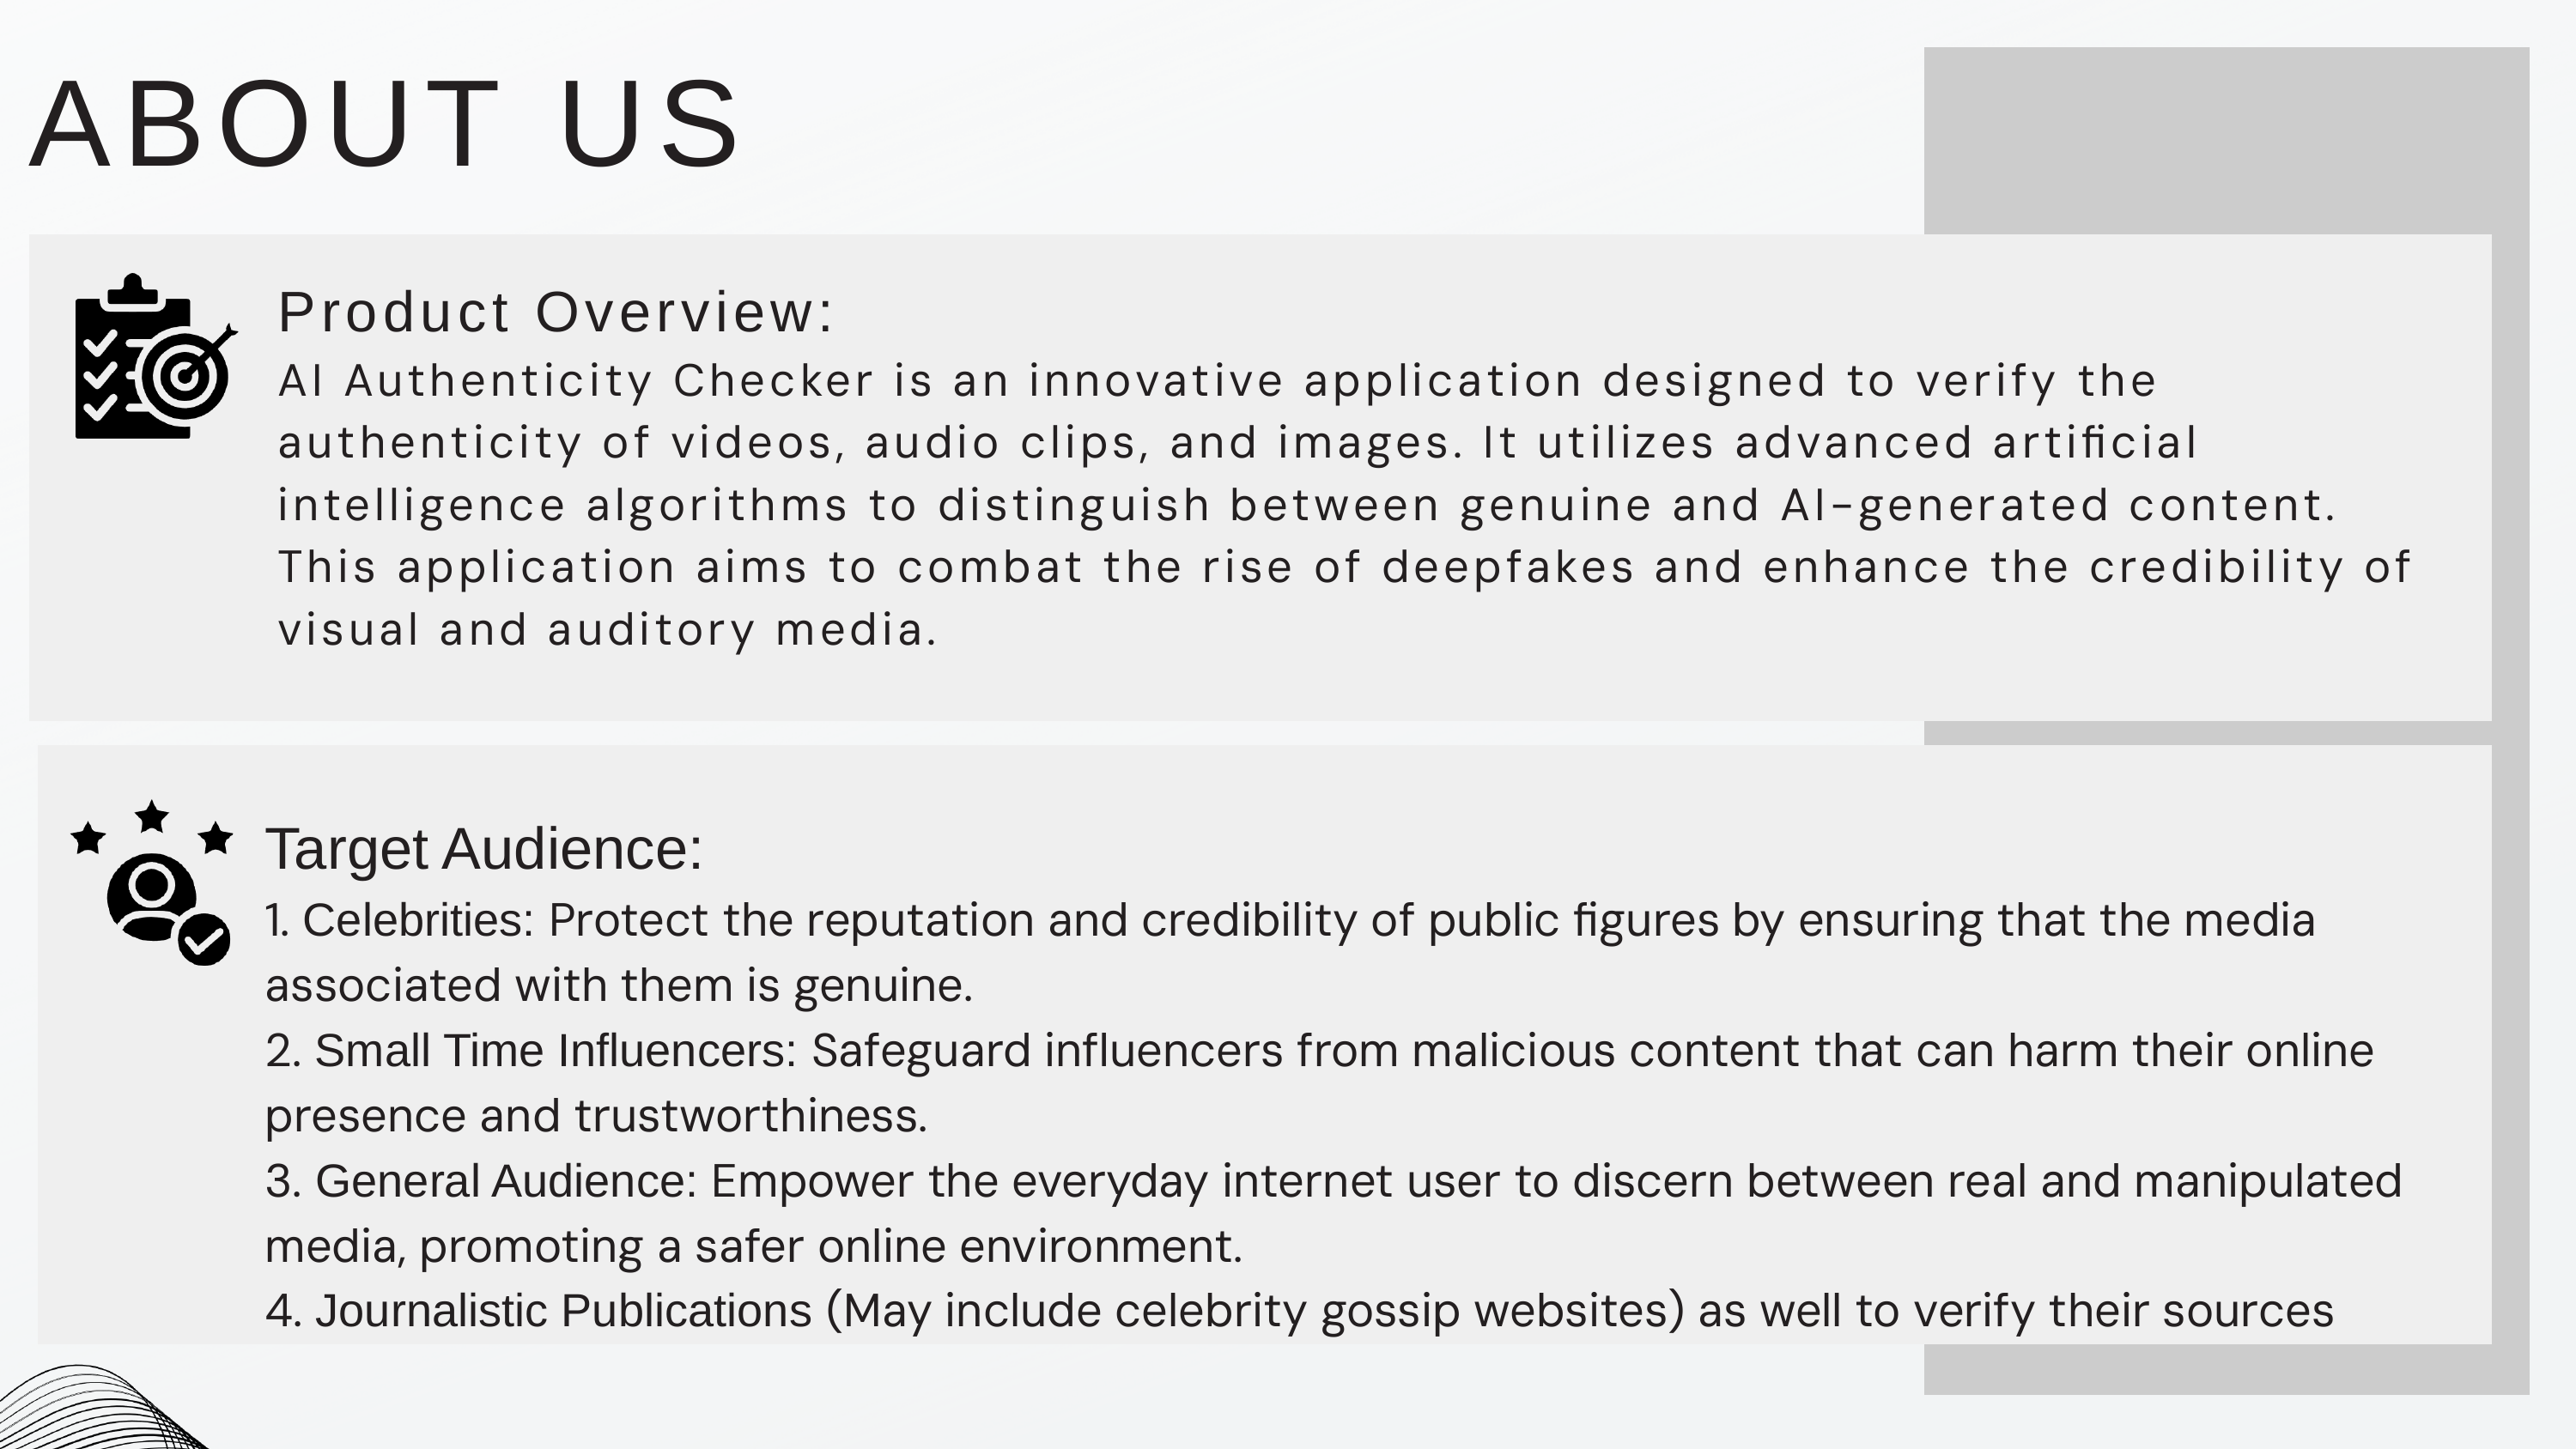

ABOUT US

Product Overview:
AI Authenticity Checker is an innovative application designed to verify the authenticity of videos, audio clips, and images. It utilizes advanced artificial intelligence algorithms to distinguish between genuine and AI-generated content. This application aims to combat the rise of deepfakes and enhance the credibility of visual and auditory media.

Target Audience:
1. Celebrities: Protect the reputation and credibility of public figures by ensuring that the media associated with them is genuine.
2. Small Time Influencers: Safeguard influencers from malicious content that can harm their online presence and trustworthiness.
3. General Audience: Empower the everyday internet user to discern between real and manipulated media, promoting a safer online environment.
4. Journalistic Publications (May include celebrity gossip websites) as well to verify their sources